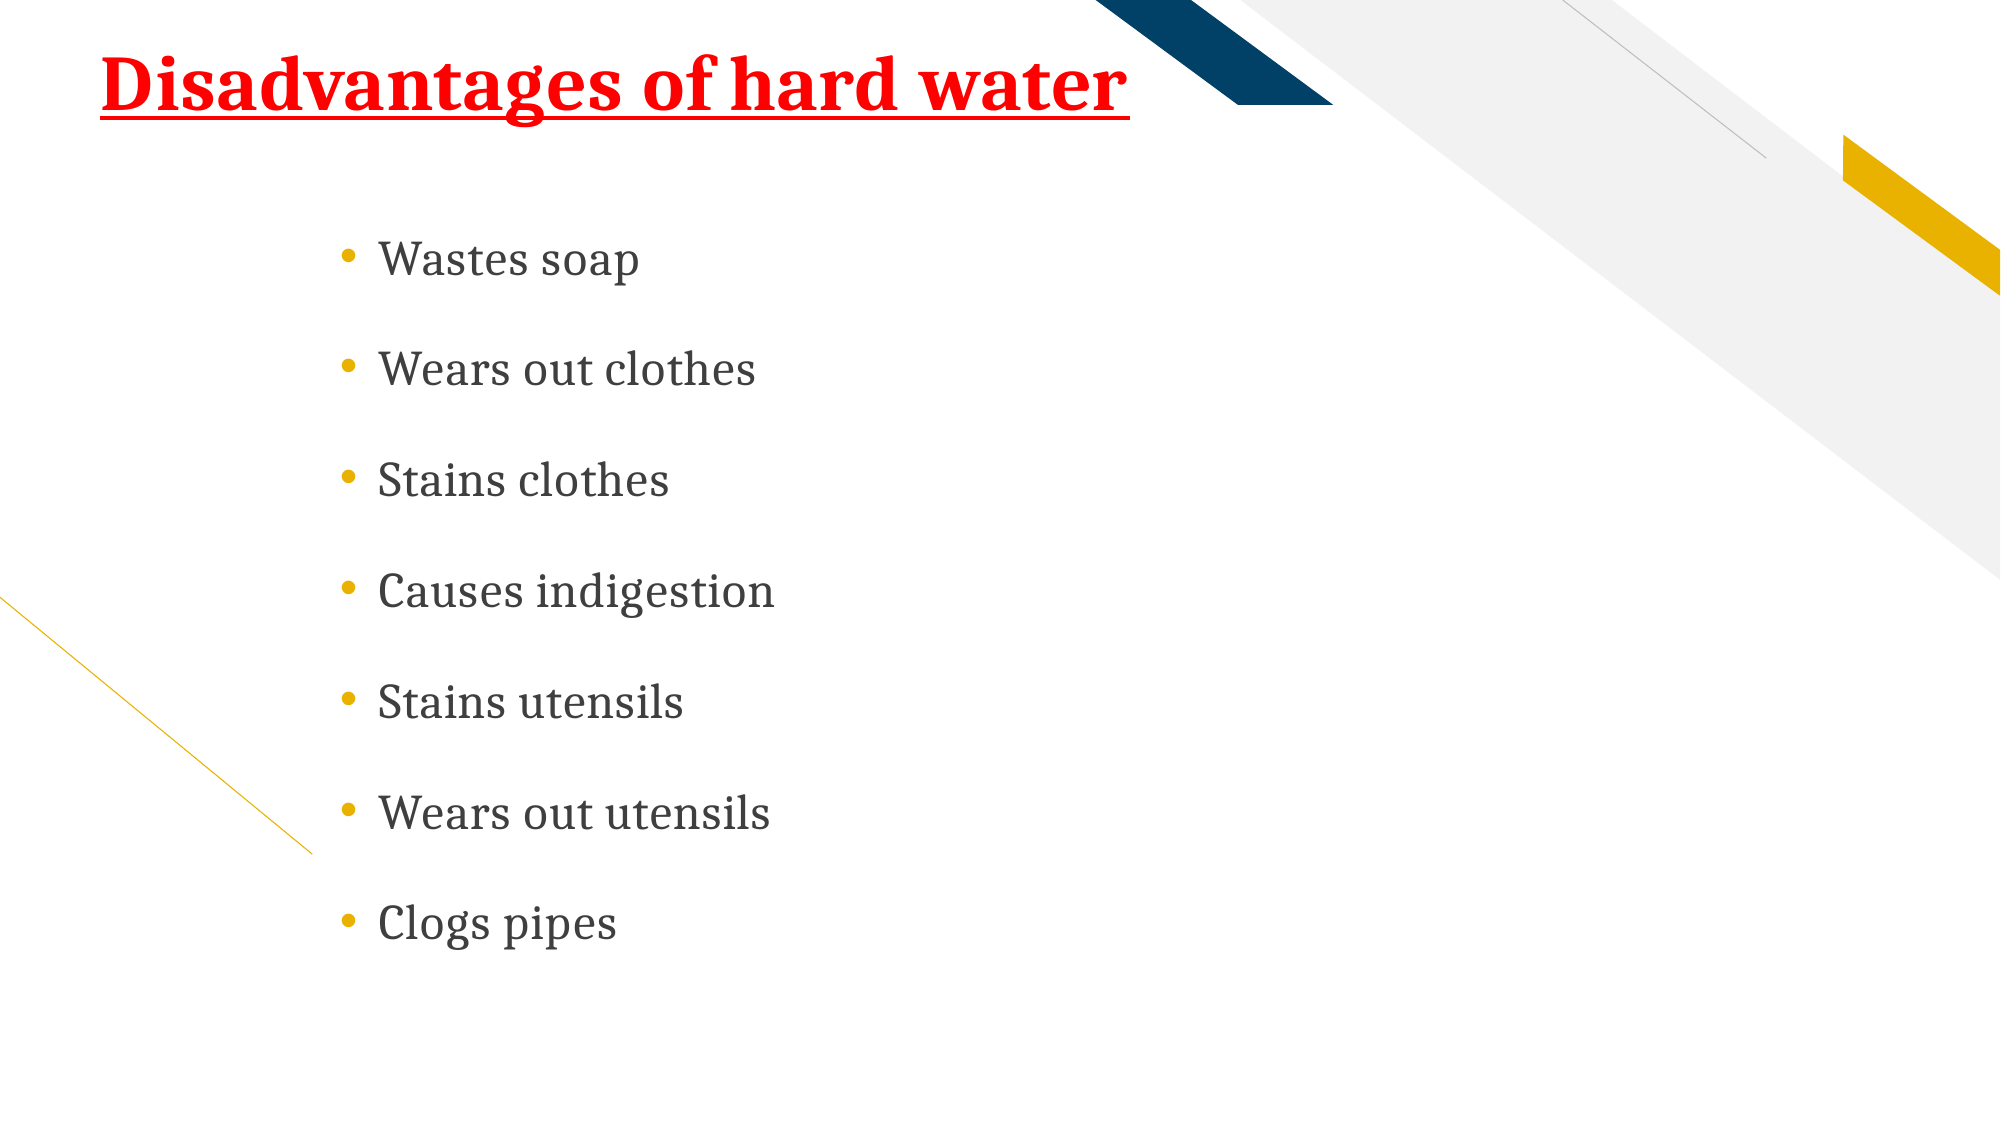

# Disadvantages of hard water
Wastes soap
Wears out clothes
Stains clothes
Causes indigestion
Stains utensils
Wears out utensils
Clogs pipes